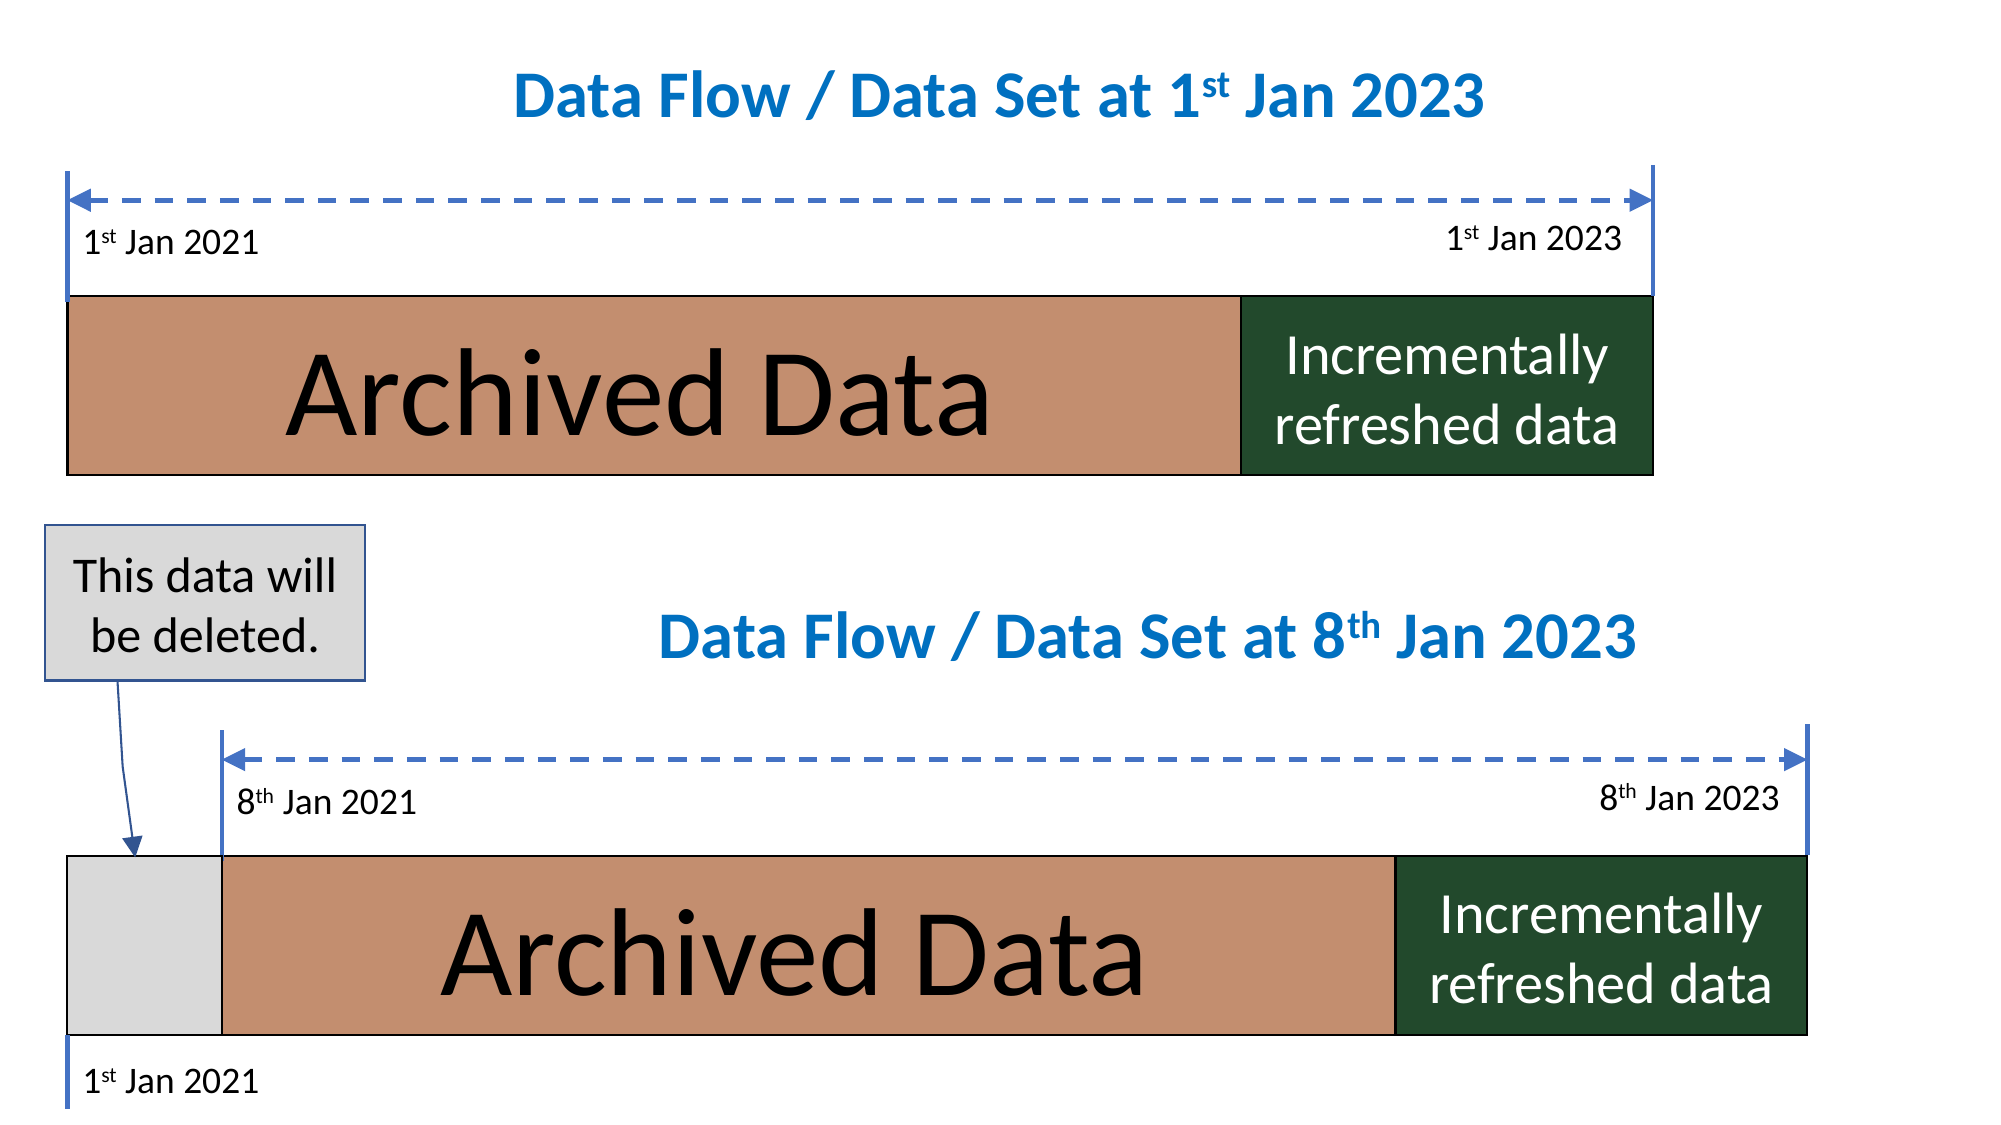

Data Flow / Data Set at 1st Jan 2023
1st Jan 2023
1st Jan 2021
Archived Data
Incrementally refreshed data
This data will be deleted.
Data Flow / Data Set at 8th Jan 2023
8th Jan 2023
8th Jan 2021

Archived Data
Incrementally refreshed data
1st Jan 2021